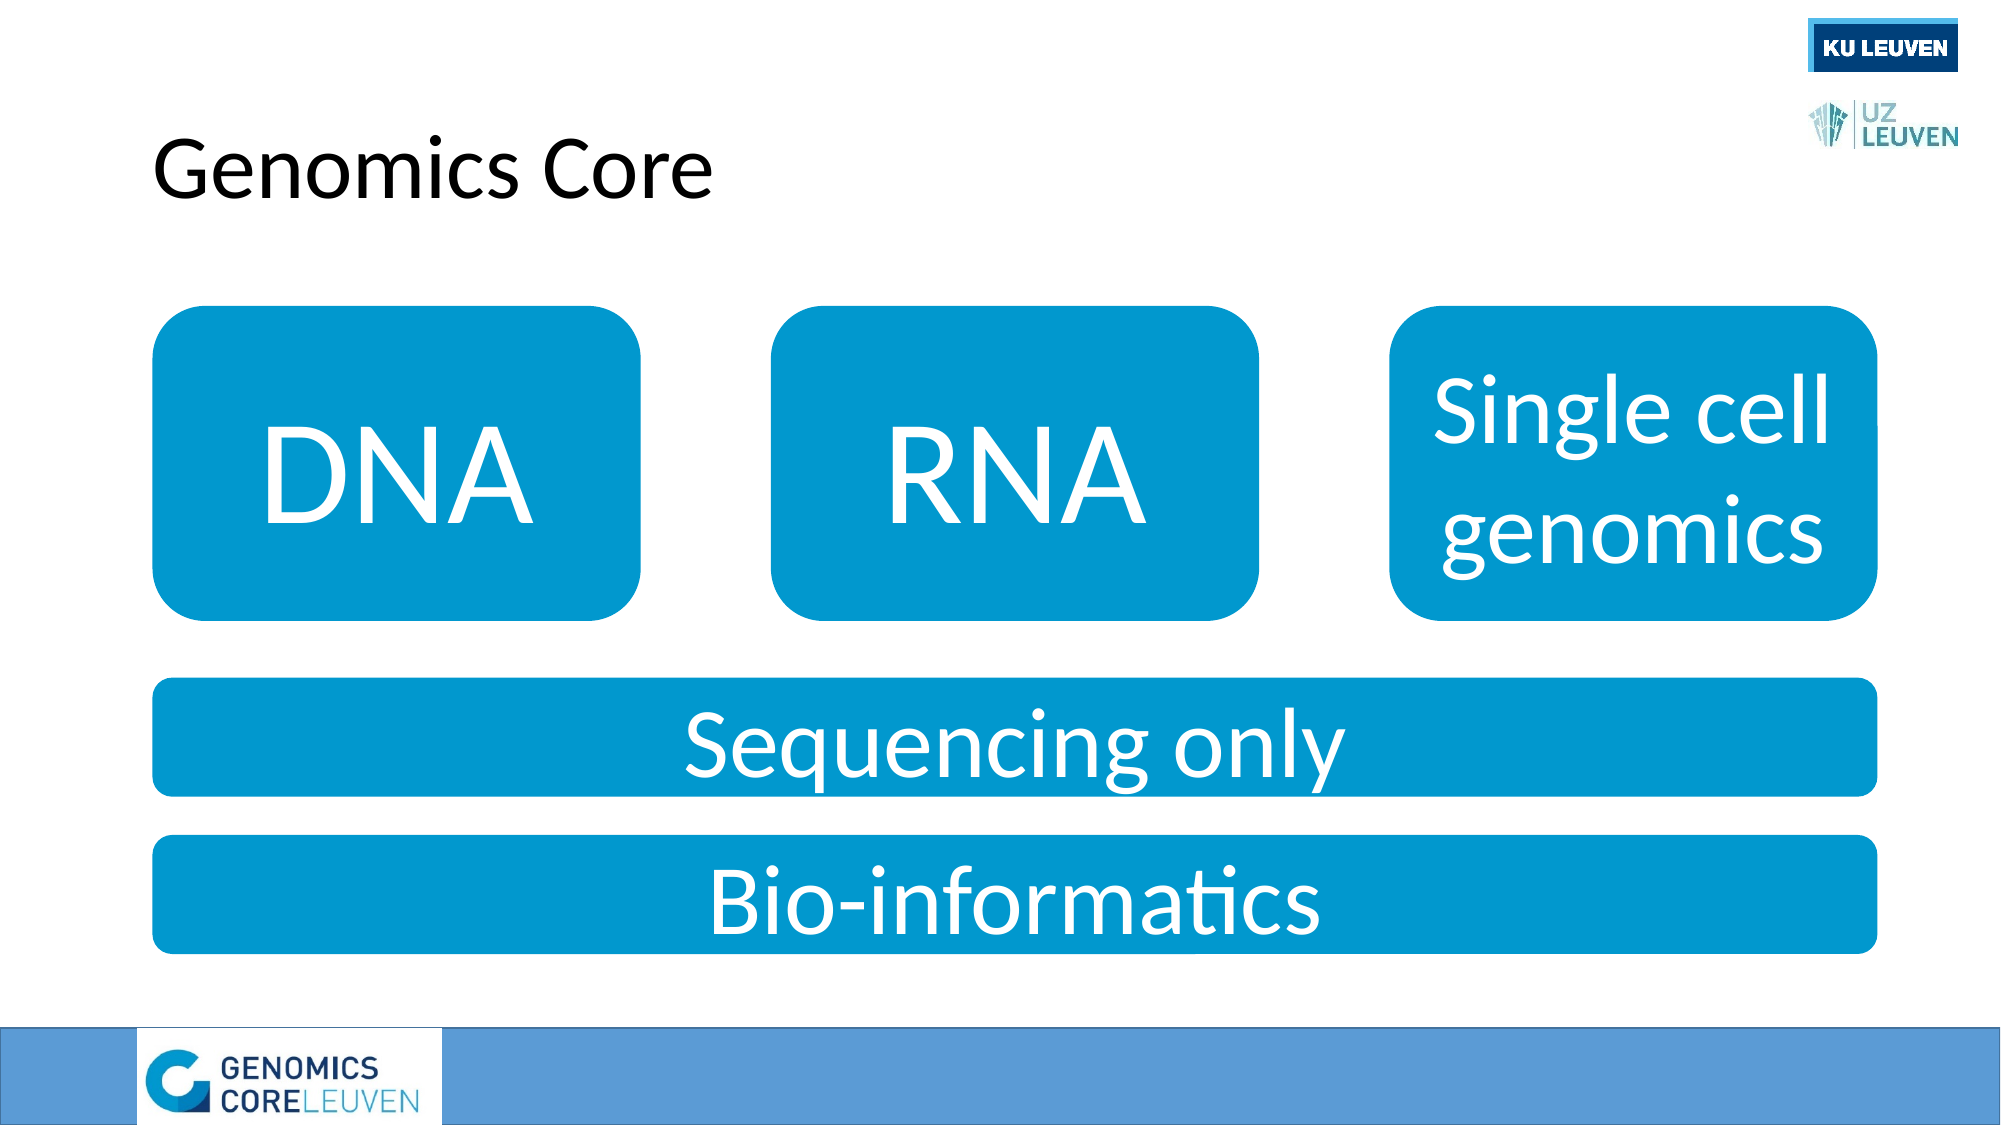

# Genomics Core

RNA
Single cell genomics
DNA
Sequencing only
Bio-informatics